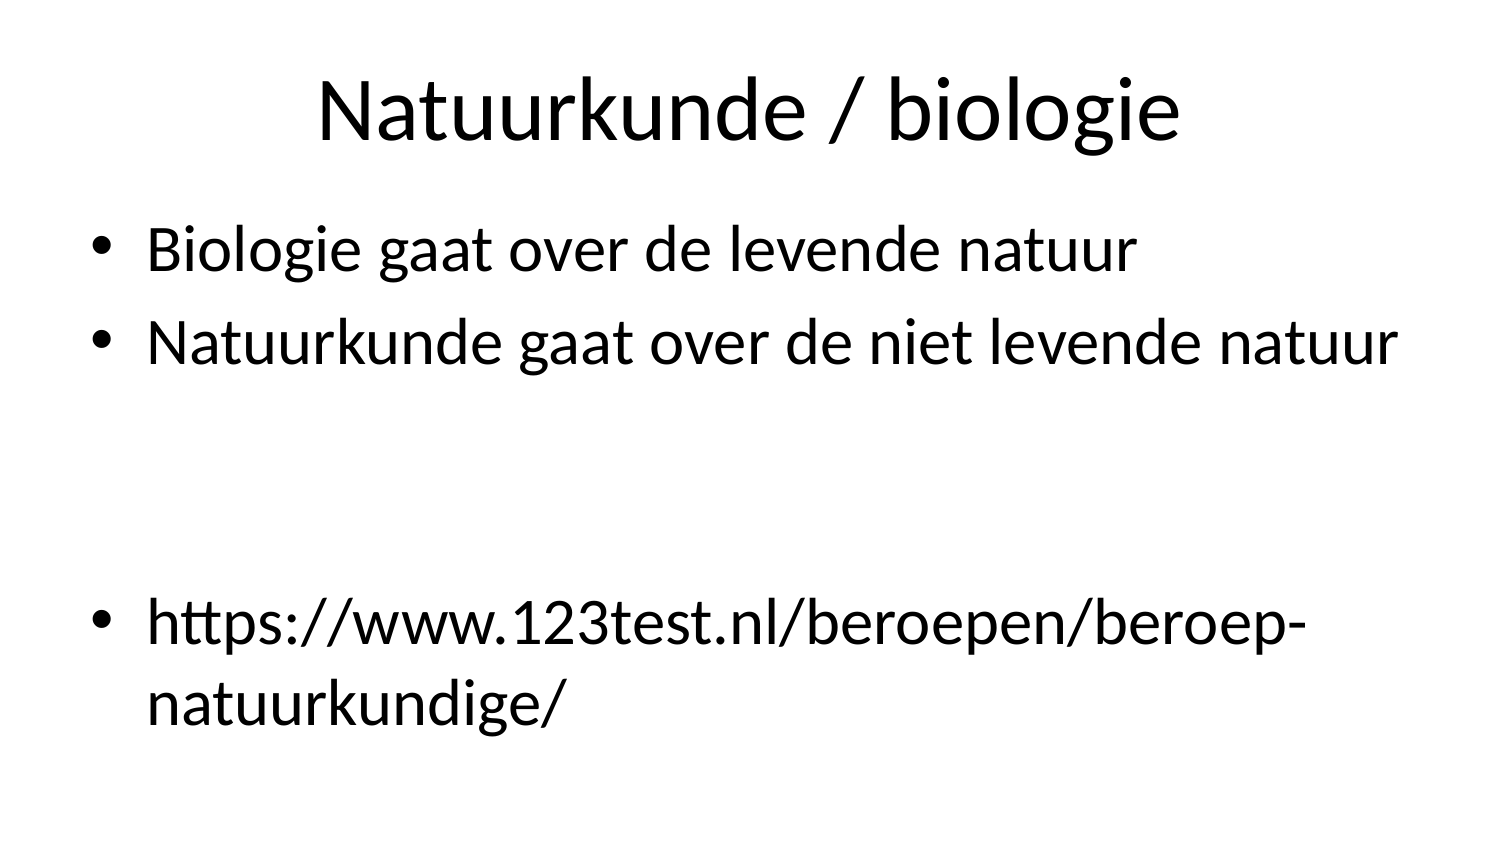

# Natuurkunde / biologie
Biologie gaat over de levende natuur
Natuurkunde gaat over de niet levende natuur

https://www.123test.nl/beroepen/beroep-natuurkundige/